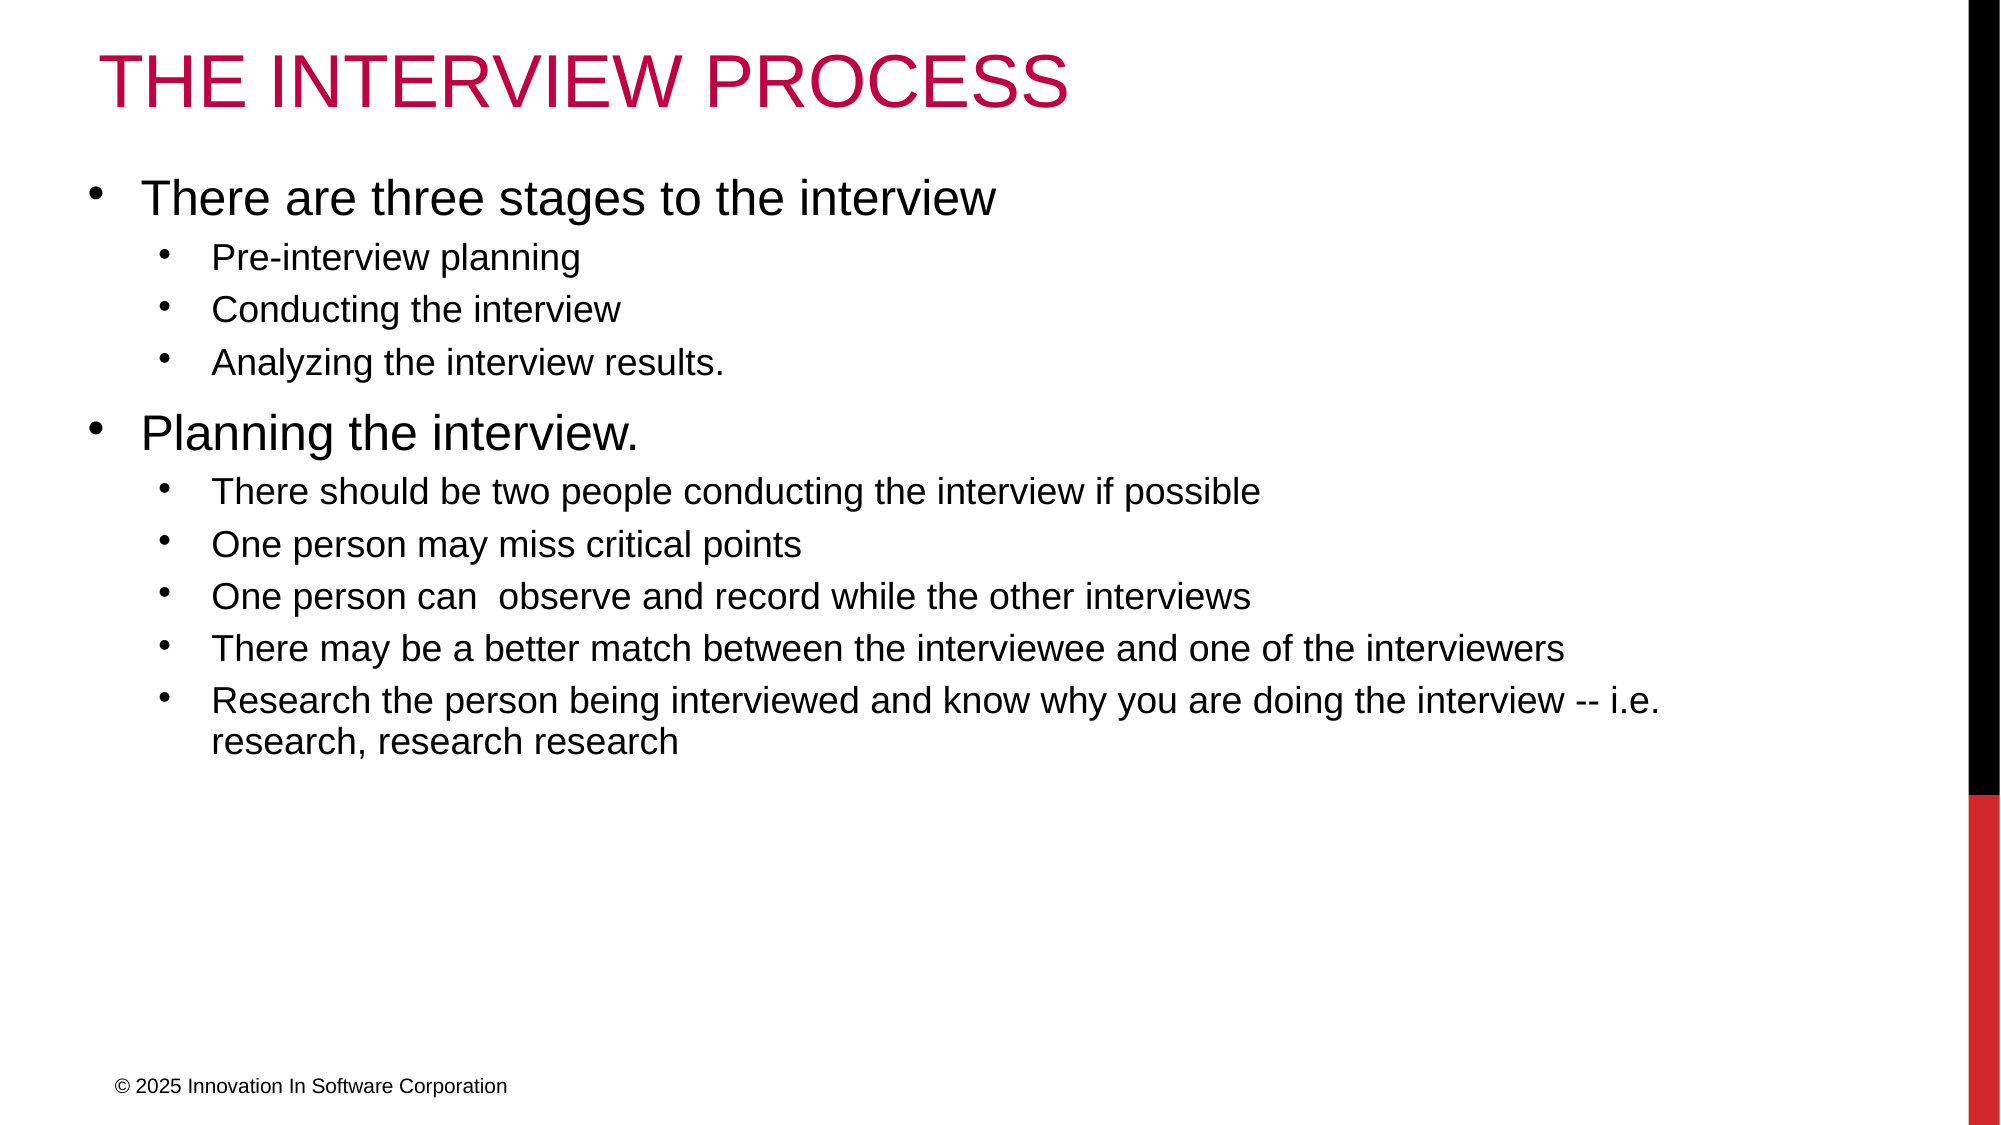

# The interview process
There are three stages to the interview
Pre-interview planning
Conducting the interview
Analyzing the interview results.
Planning the interview.
There should be two people conducting the interview if possible
One person may miss critical points
One person can  observe and record while the other interviews
There may be a better match between the interviewee and one of the interviewers
Research the person being interviewed and know why you are doing the interview -- i.e. research, research research
© 2025 Innovation In Software Corporation